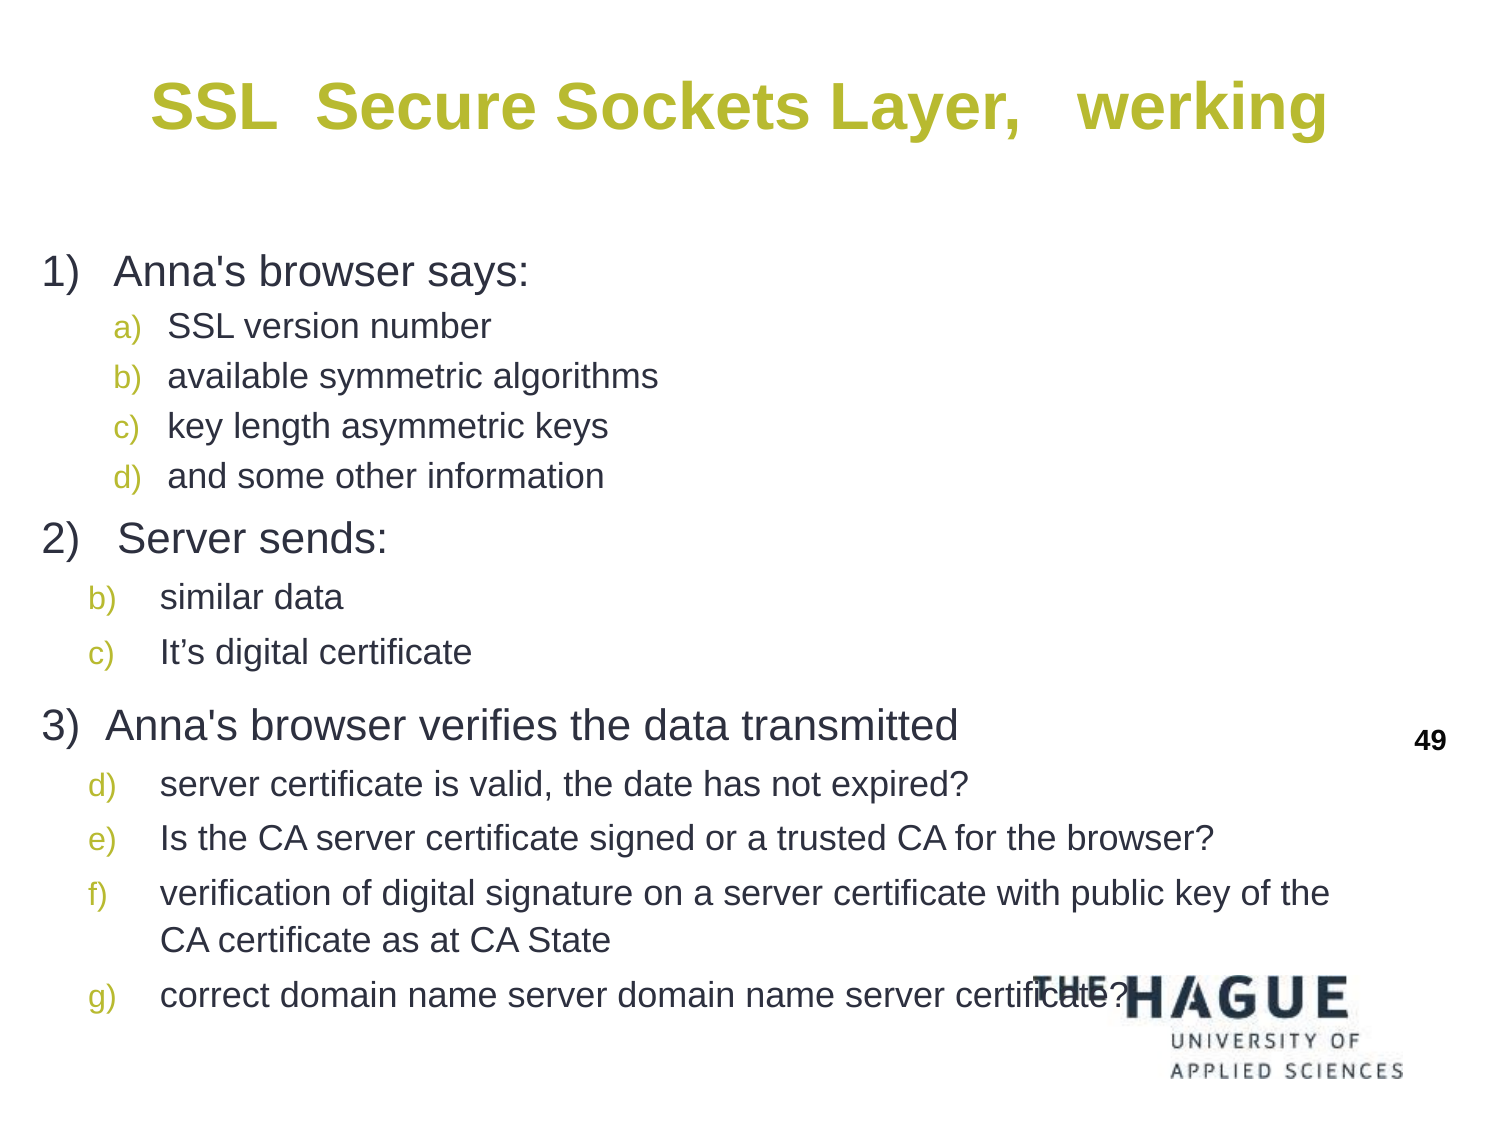

# SSL  Secure Sockets Layer,   werking
1)	Anna's browser says:
SSL version number
available symmetric algorithms
key length asymmetric keys
and some other information
2)   Server sends:
similar data
It’s digital certificate
3)  Anna's browser verifies the data transmitted
server certificate is valid, the date has not expired?
Is the CA server certificate signed or a trusted CA for the browser?
verification of digital signature on a server certificate with public key of the CA certificate as at CA State
correct domain name server domain name server certificate?

49